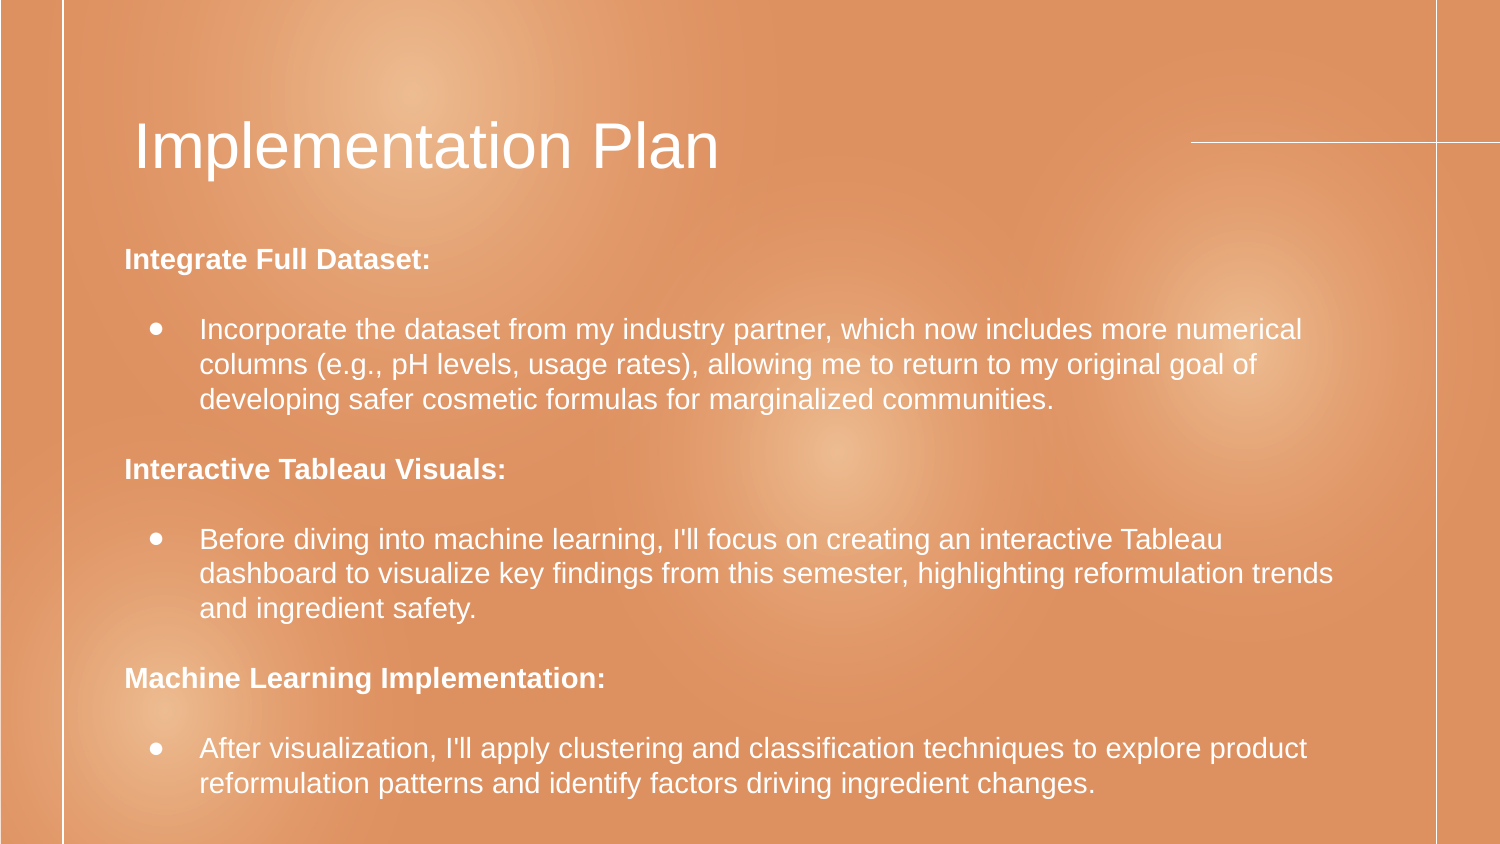

# Implementation Plan
Integrate Full Dataset:

Incorporate the dataset from my industry partner, which now includes more numerical columns (e.g., pH levels, usage rates), allowing me to return to my original goal of developing safer cosmetic formulas for marginalized communities.

Interactive Tableau Visuals:

Before diving into machine learning, I'll focus on creating an interactive Tableau dashboard to visualize key findings from this semester, highlighting reformulation trends and ingredient safety.

Machine Learning Implementation:

After visualization, I'll apply clustering and classification techniques to explore product reformulation patterns and identify factors driving ingredient changes.